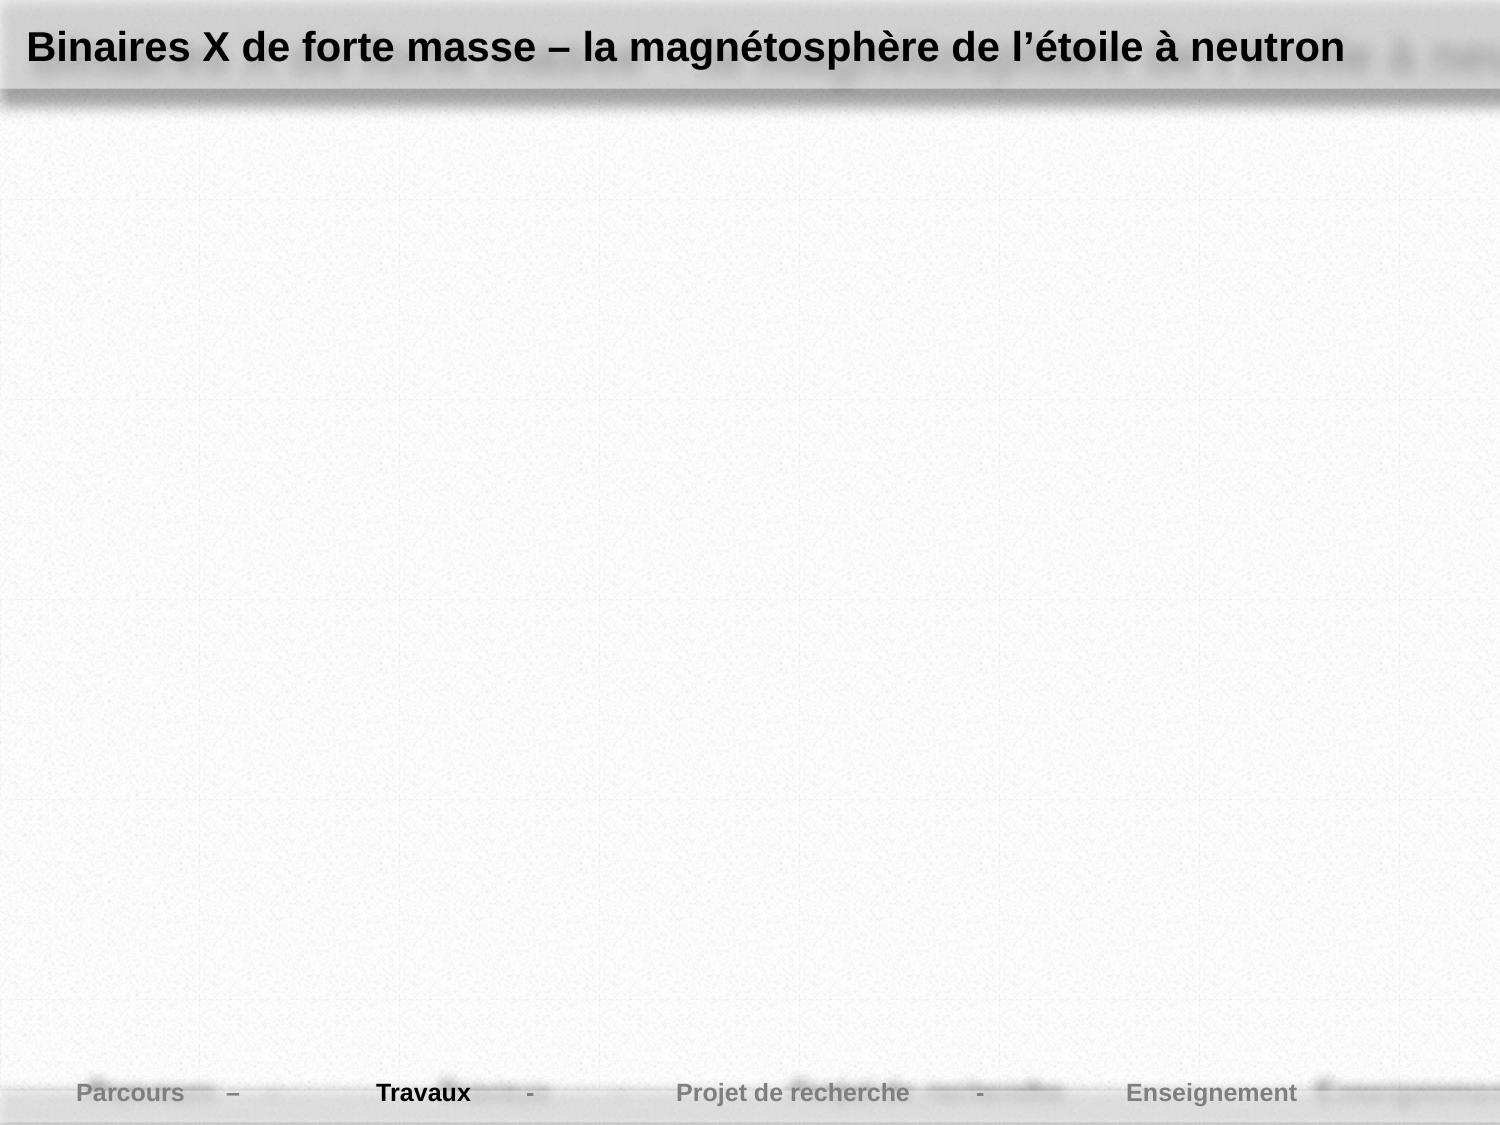

Binaires X de forte masse – la magnétosphère de l’étoile à neutron

Parcours	–	Travaux	-	Projet de recherche	-	Enseignement